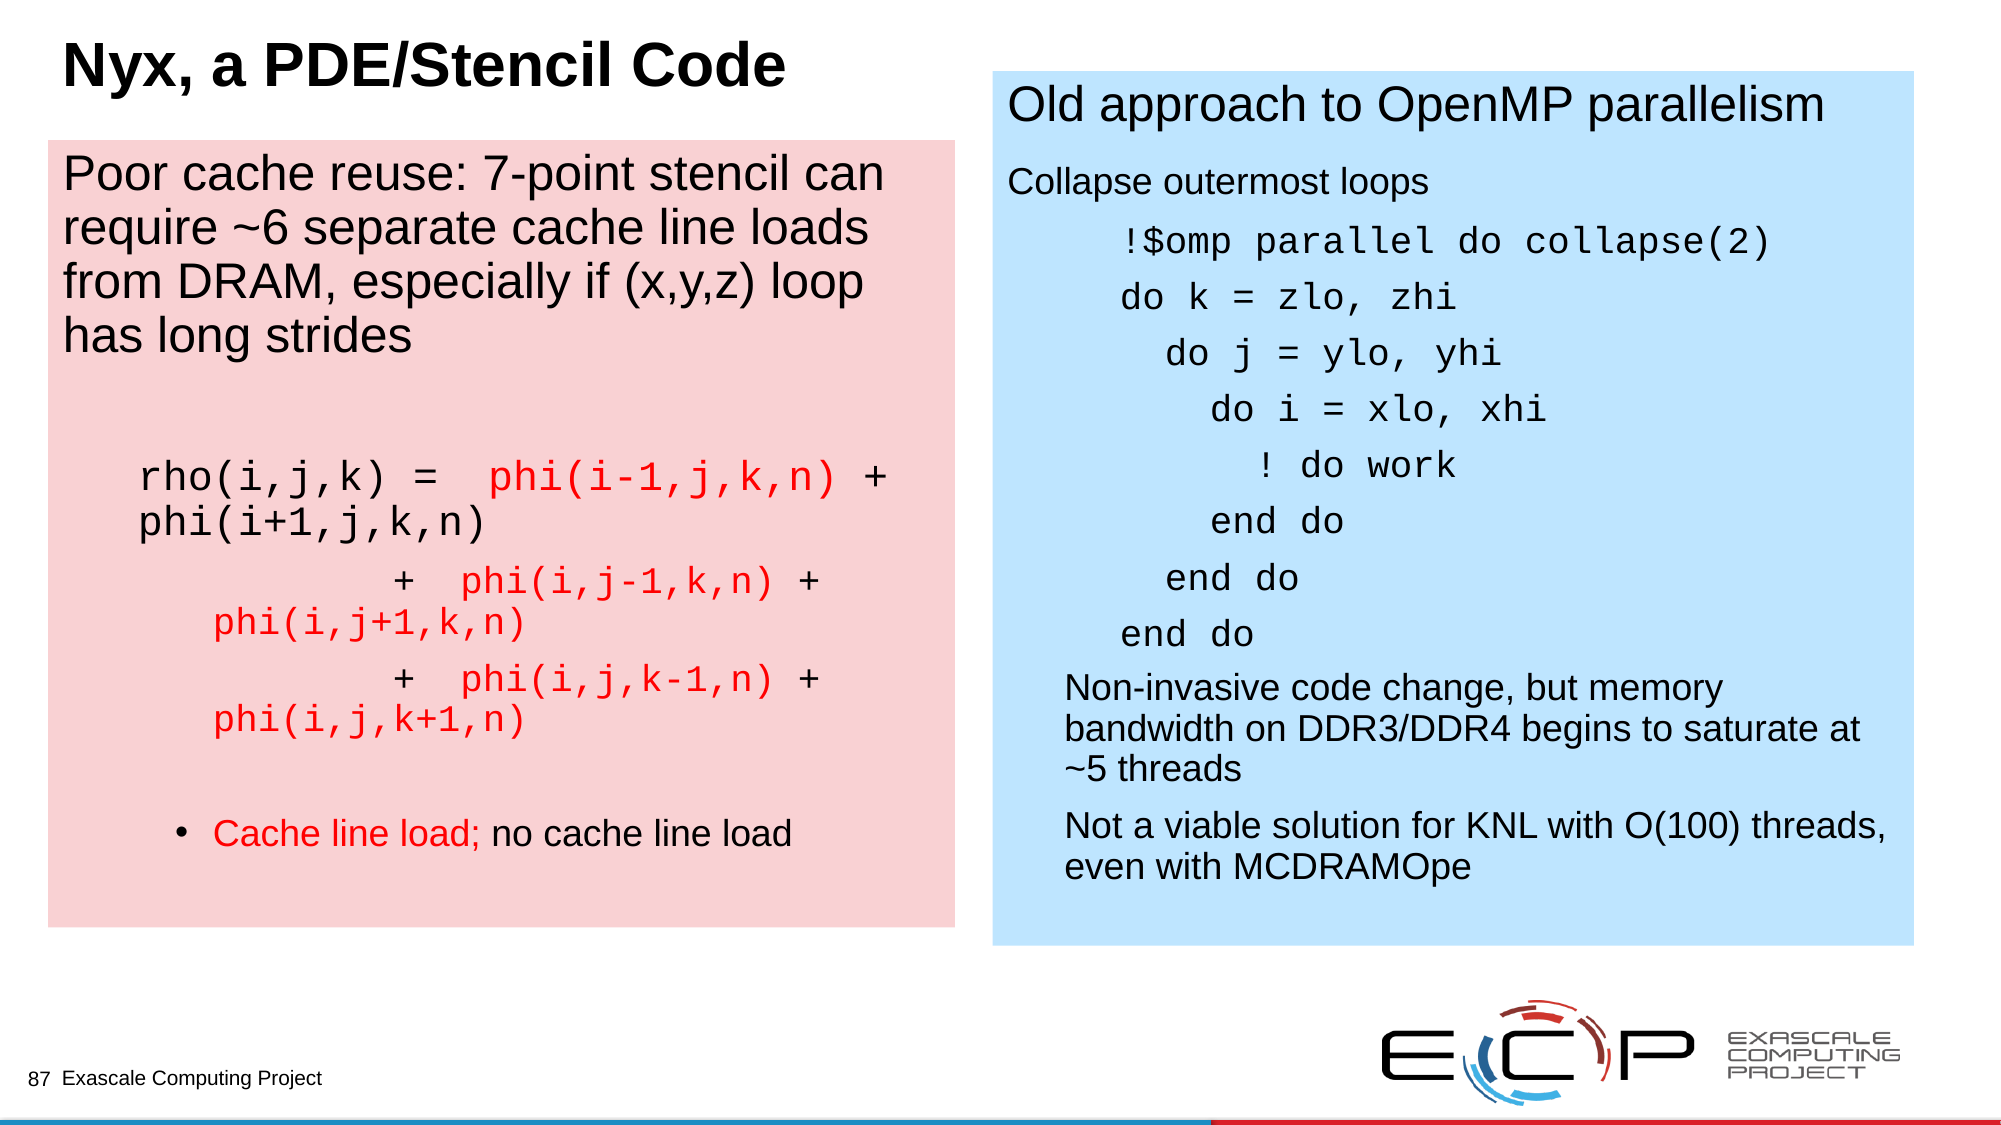

# Nyx, a PDE/Stencil Code
Old approach to OpenMP parallelism
Collapse outermost loops
     !$omp parallel do collapse(2)
     do k = zlo, zhi
       do j = ylo, yhi
         do i = xlo, xhi
           ! do work
         end do
       end do
     end do
Non-invasive code change, but memory bandwidth on DDR3/DDR4 begins to saturate at ~5 threads
Not a viable solution for KNL with O(100) threads, even with MCDRAMOpe
Poor cache reuse: 7-point stencil can require ~6 separate cache line loads from DRAM, especially if (x,y,z) loop has long strides

rho(i,j,k) =  phi(i-1,j,k,n) + phi(i+1,j,k,n)
        +  phi(i,j-1,k,n) + phi(i,j+1,k,n)
        +  phi(i,j,k-1,n) + phi(i,j,k+1,n)

Cache line load; no cache line load